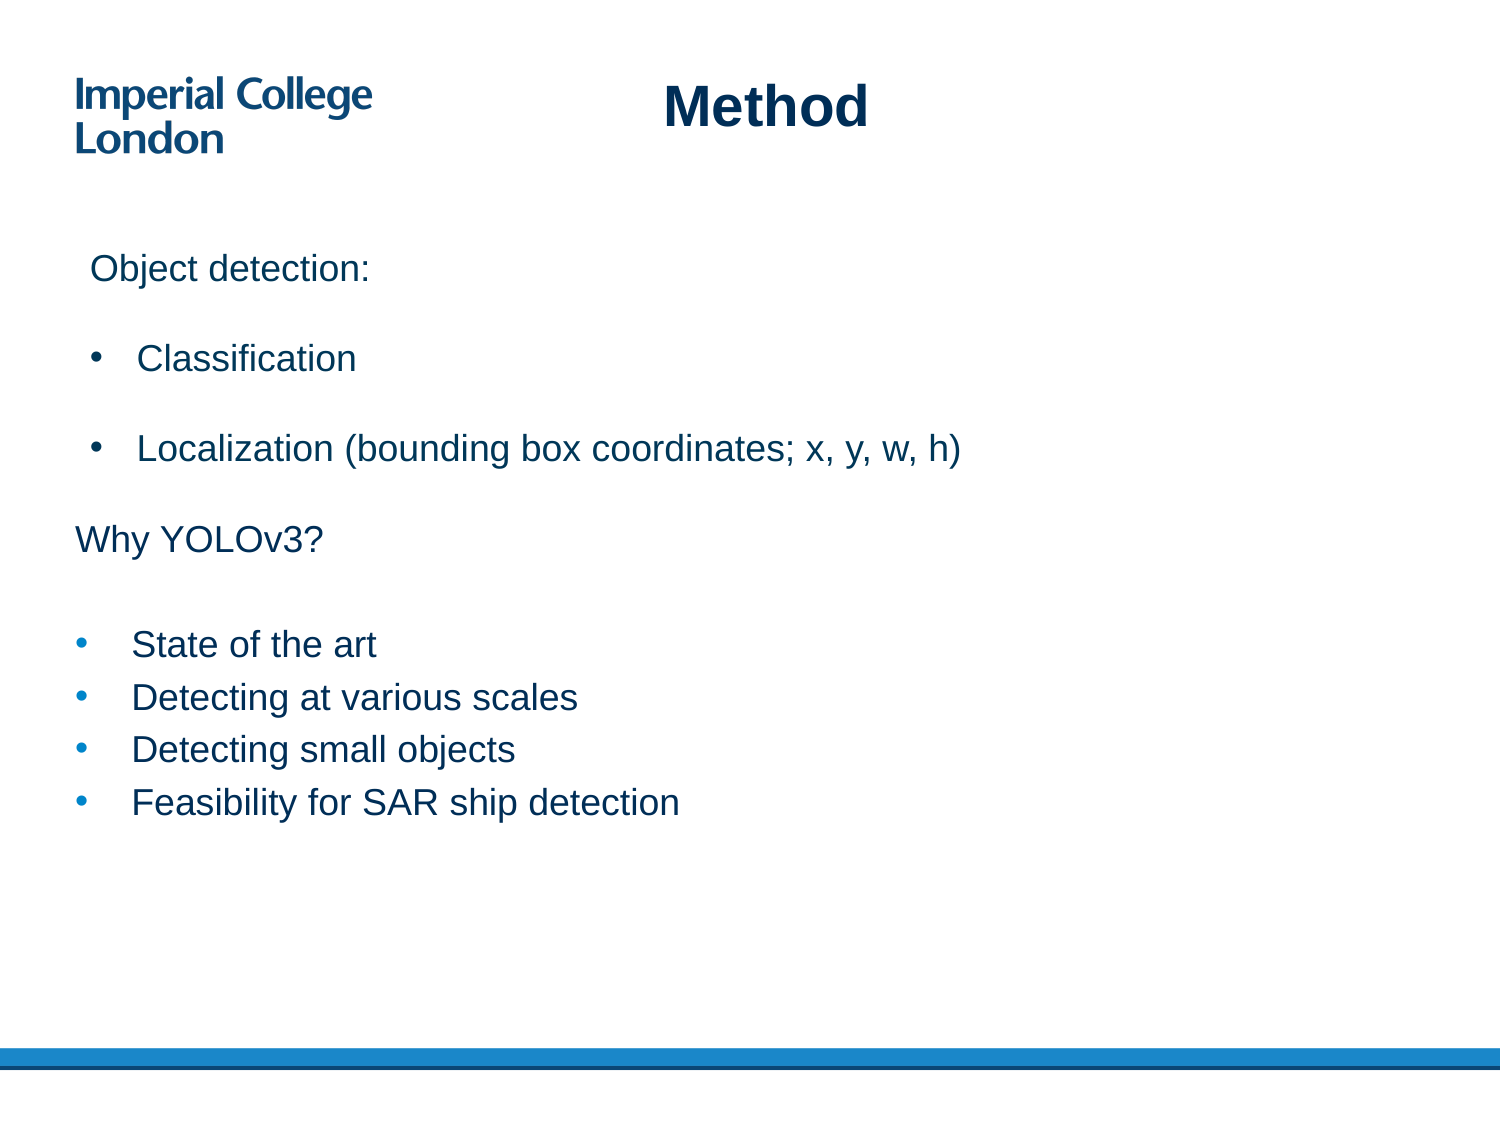

# Method
Object detection:

Classification

Localization (bounding box coordinates; x, y, w, h)
Why YOLOv3?

State of the art
Detecting at various scales
Detecting small objects
Feasibility for SAR ship detection